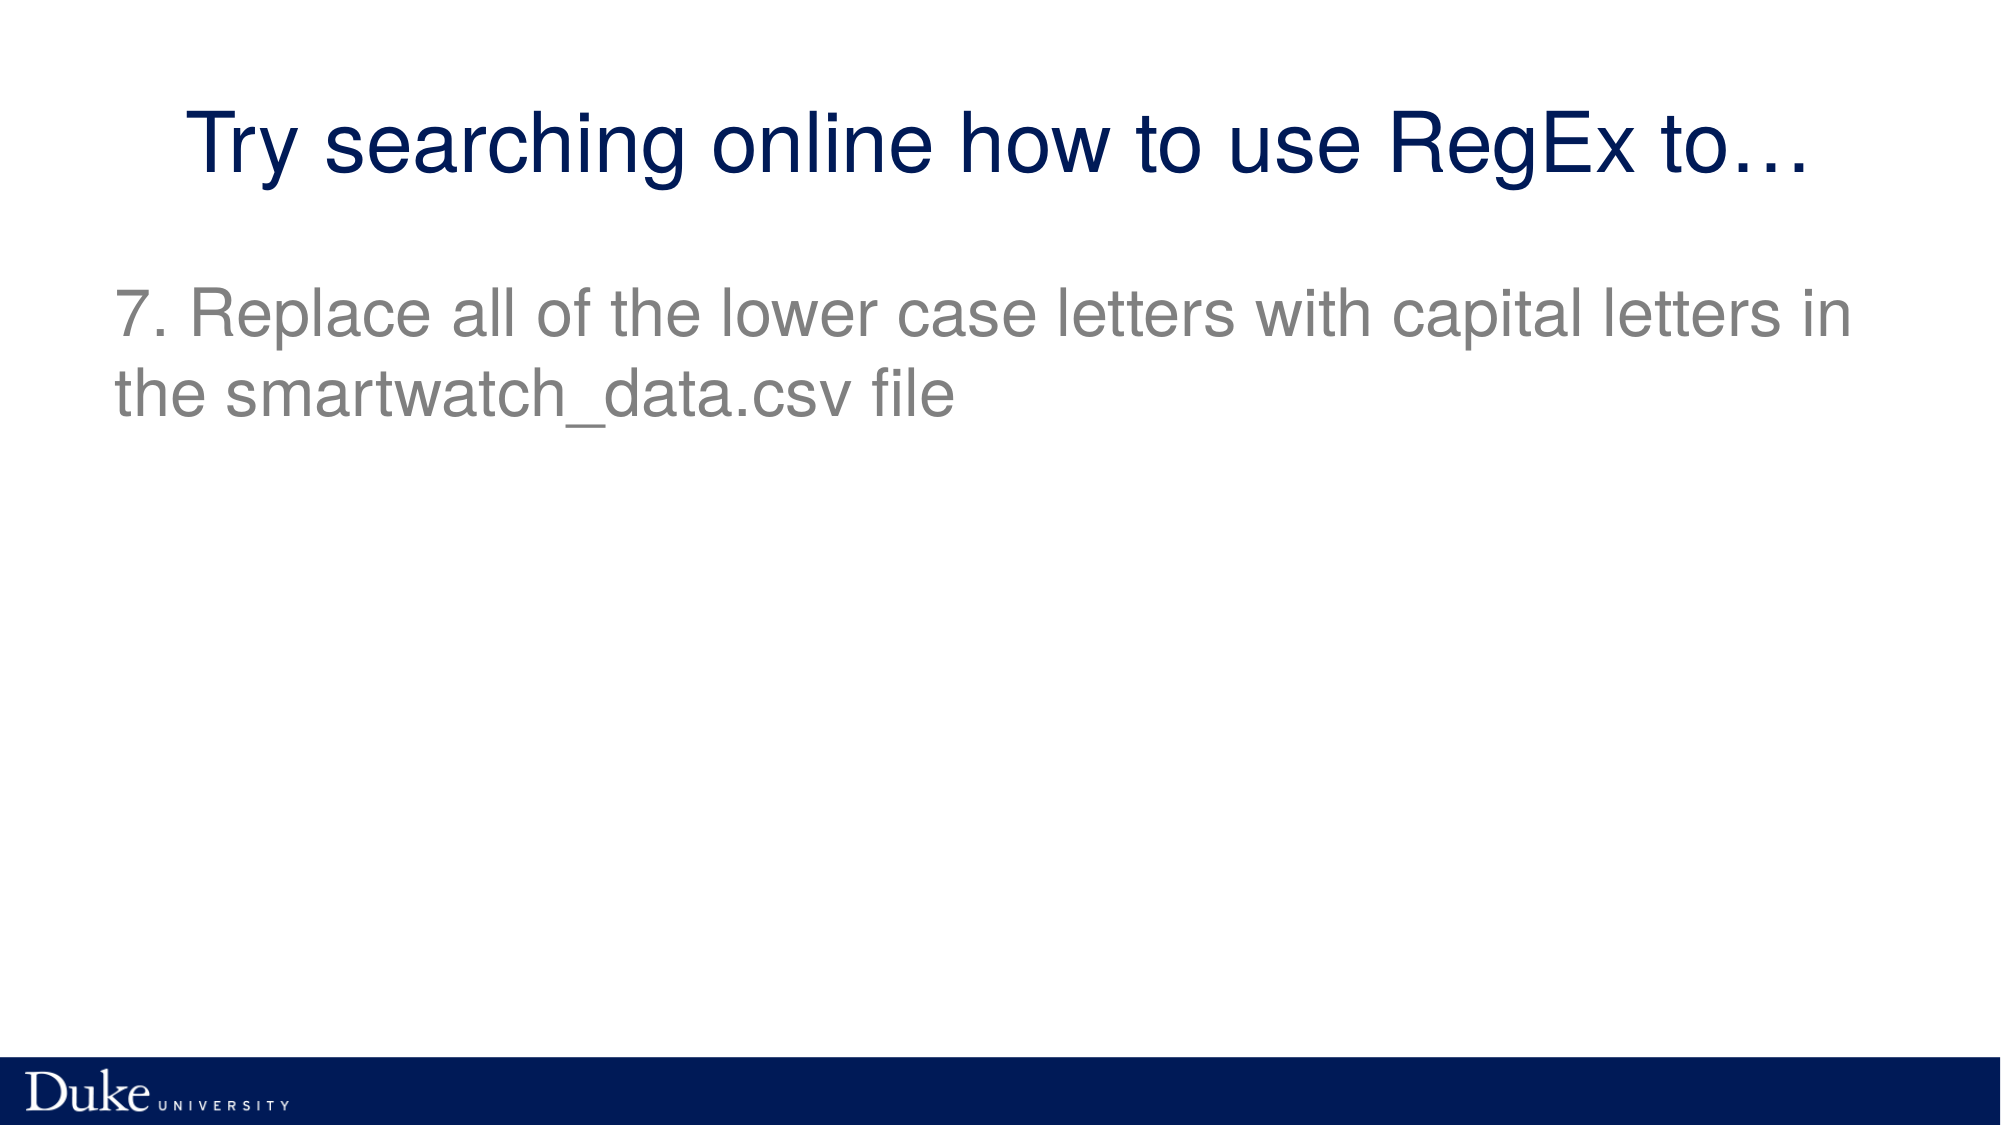

# Try searching online how to use RegEx to…
7. Replace all of the lower case letters with capital letters in the smartwatch_data.csv file